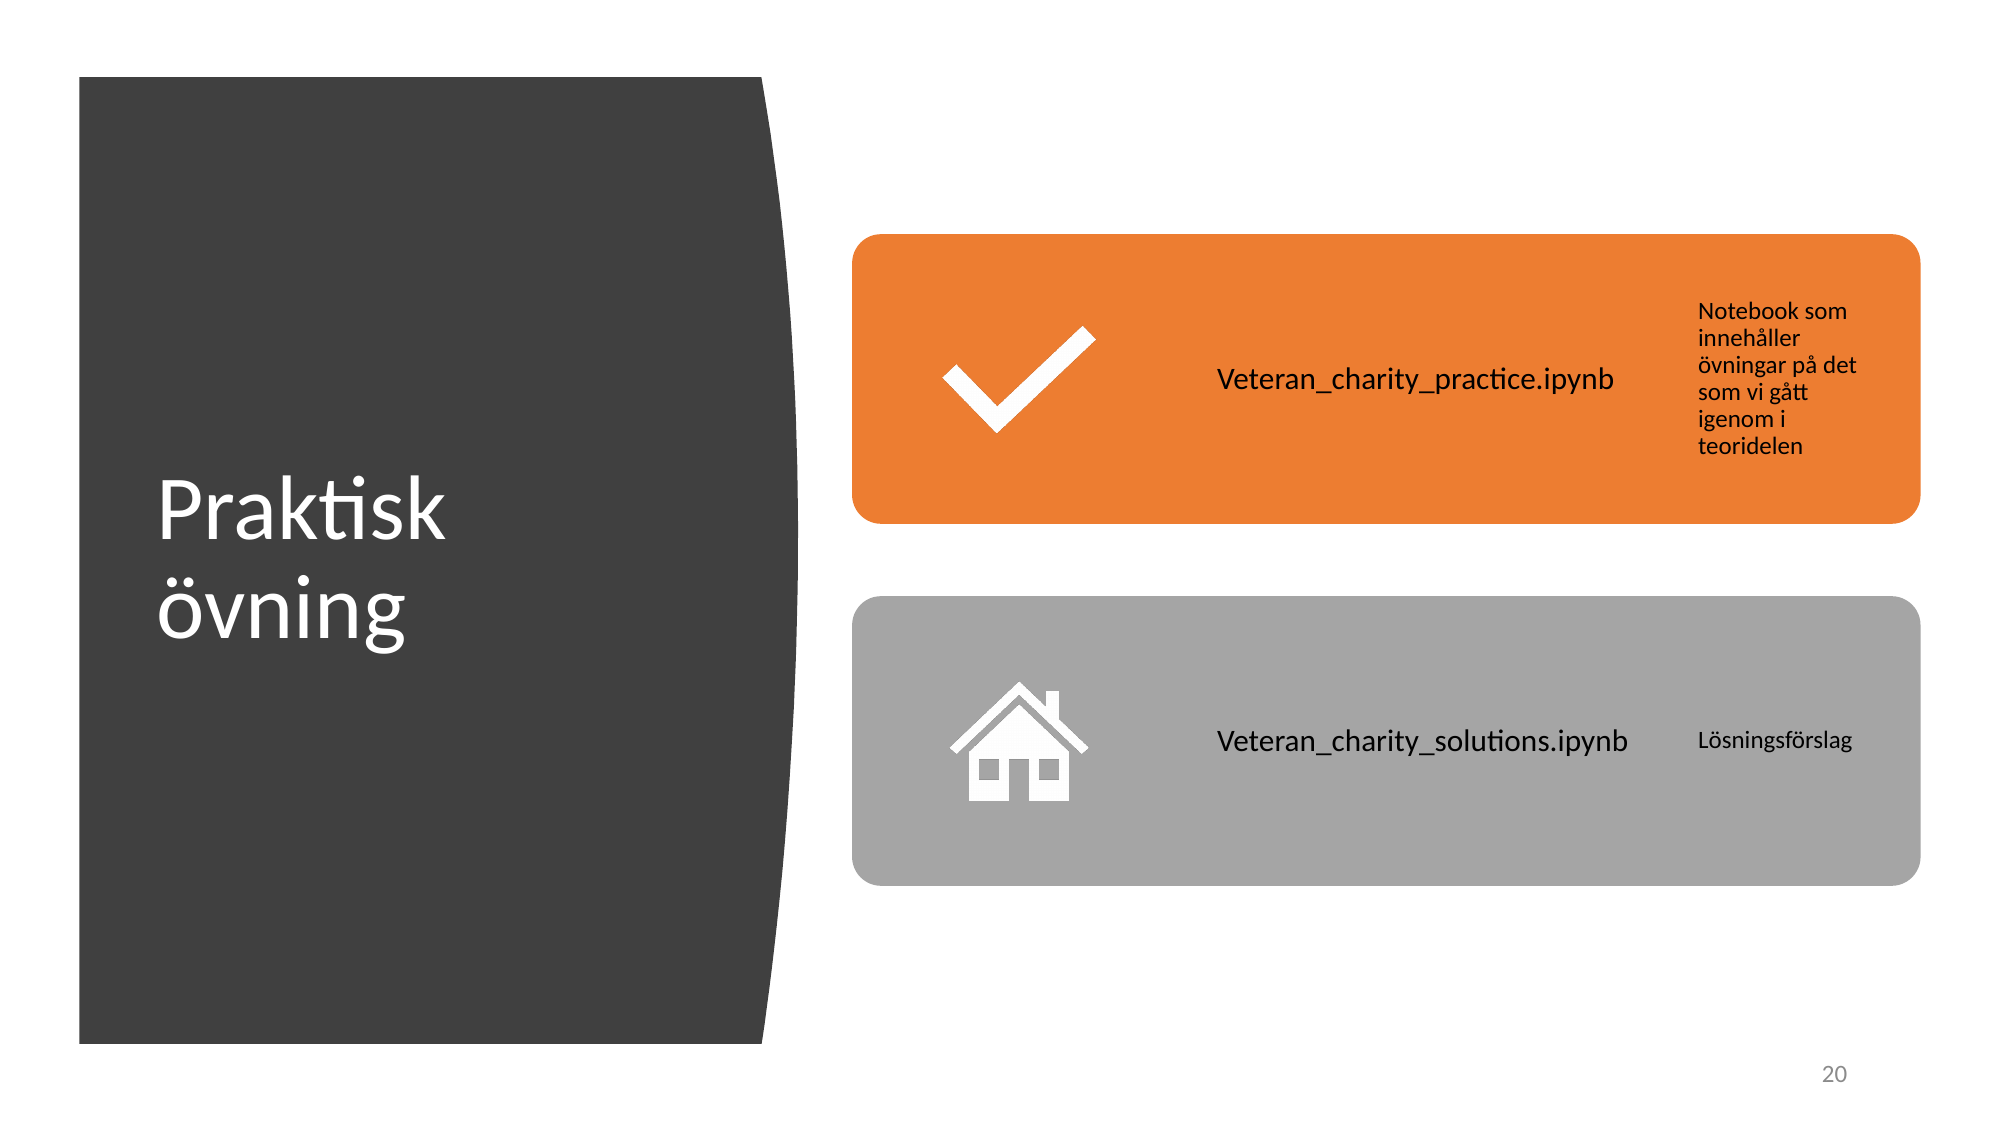

Veteran_charity_practice.ipynb
Notebook som innehåller övningar på det som vi gått igenom i teoridelen
Veteran_charity_solutions.ipynb
Lösningsförslag

# Praktisk övning
20